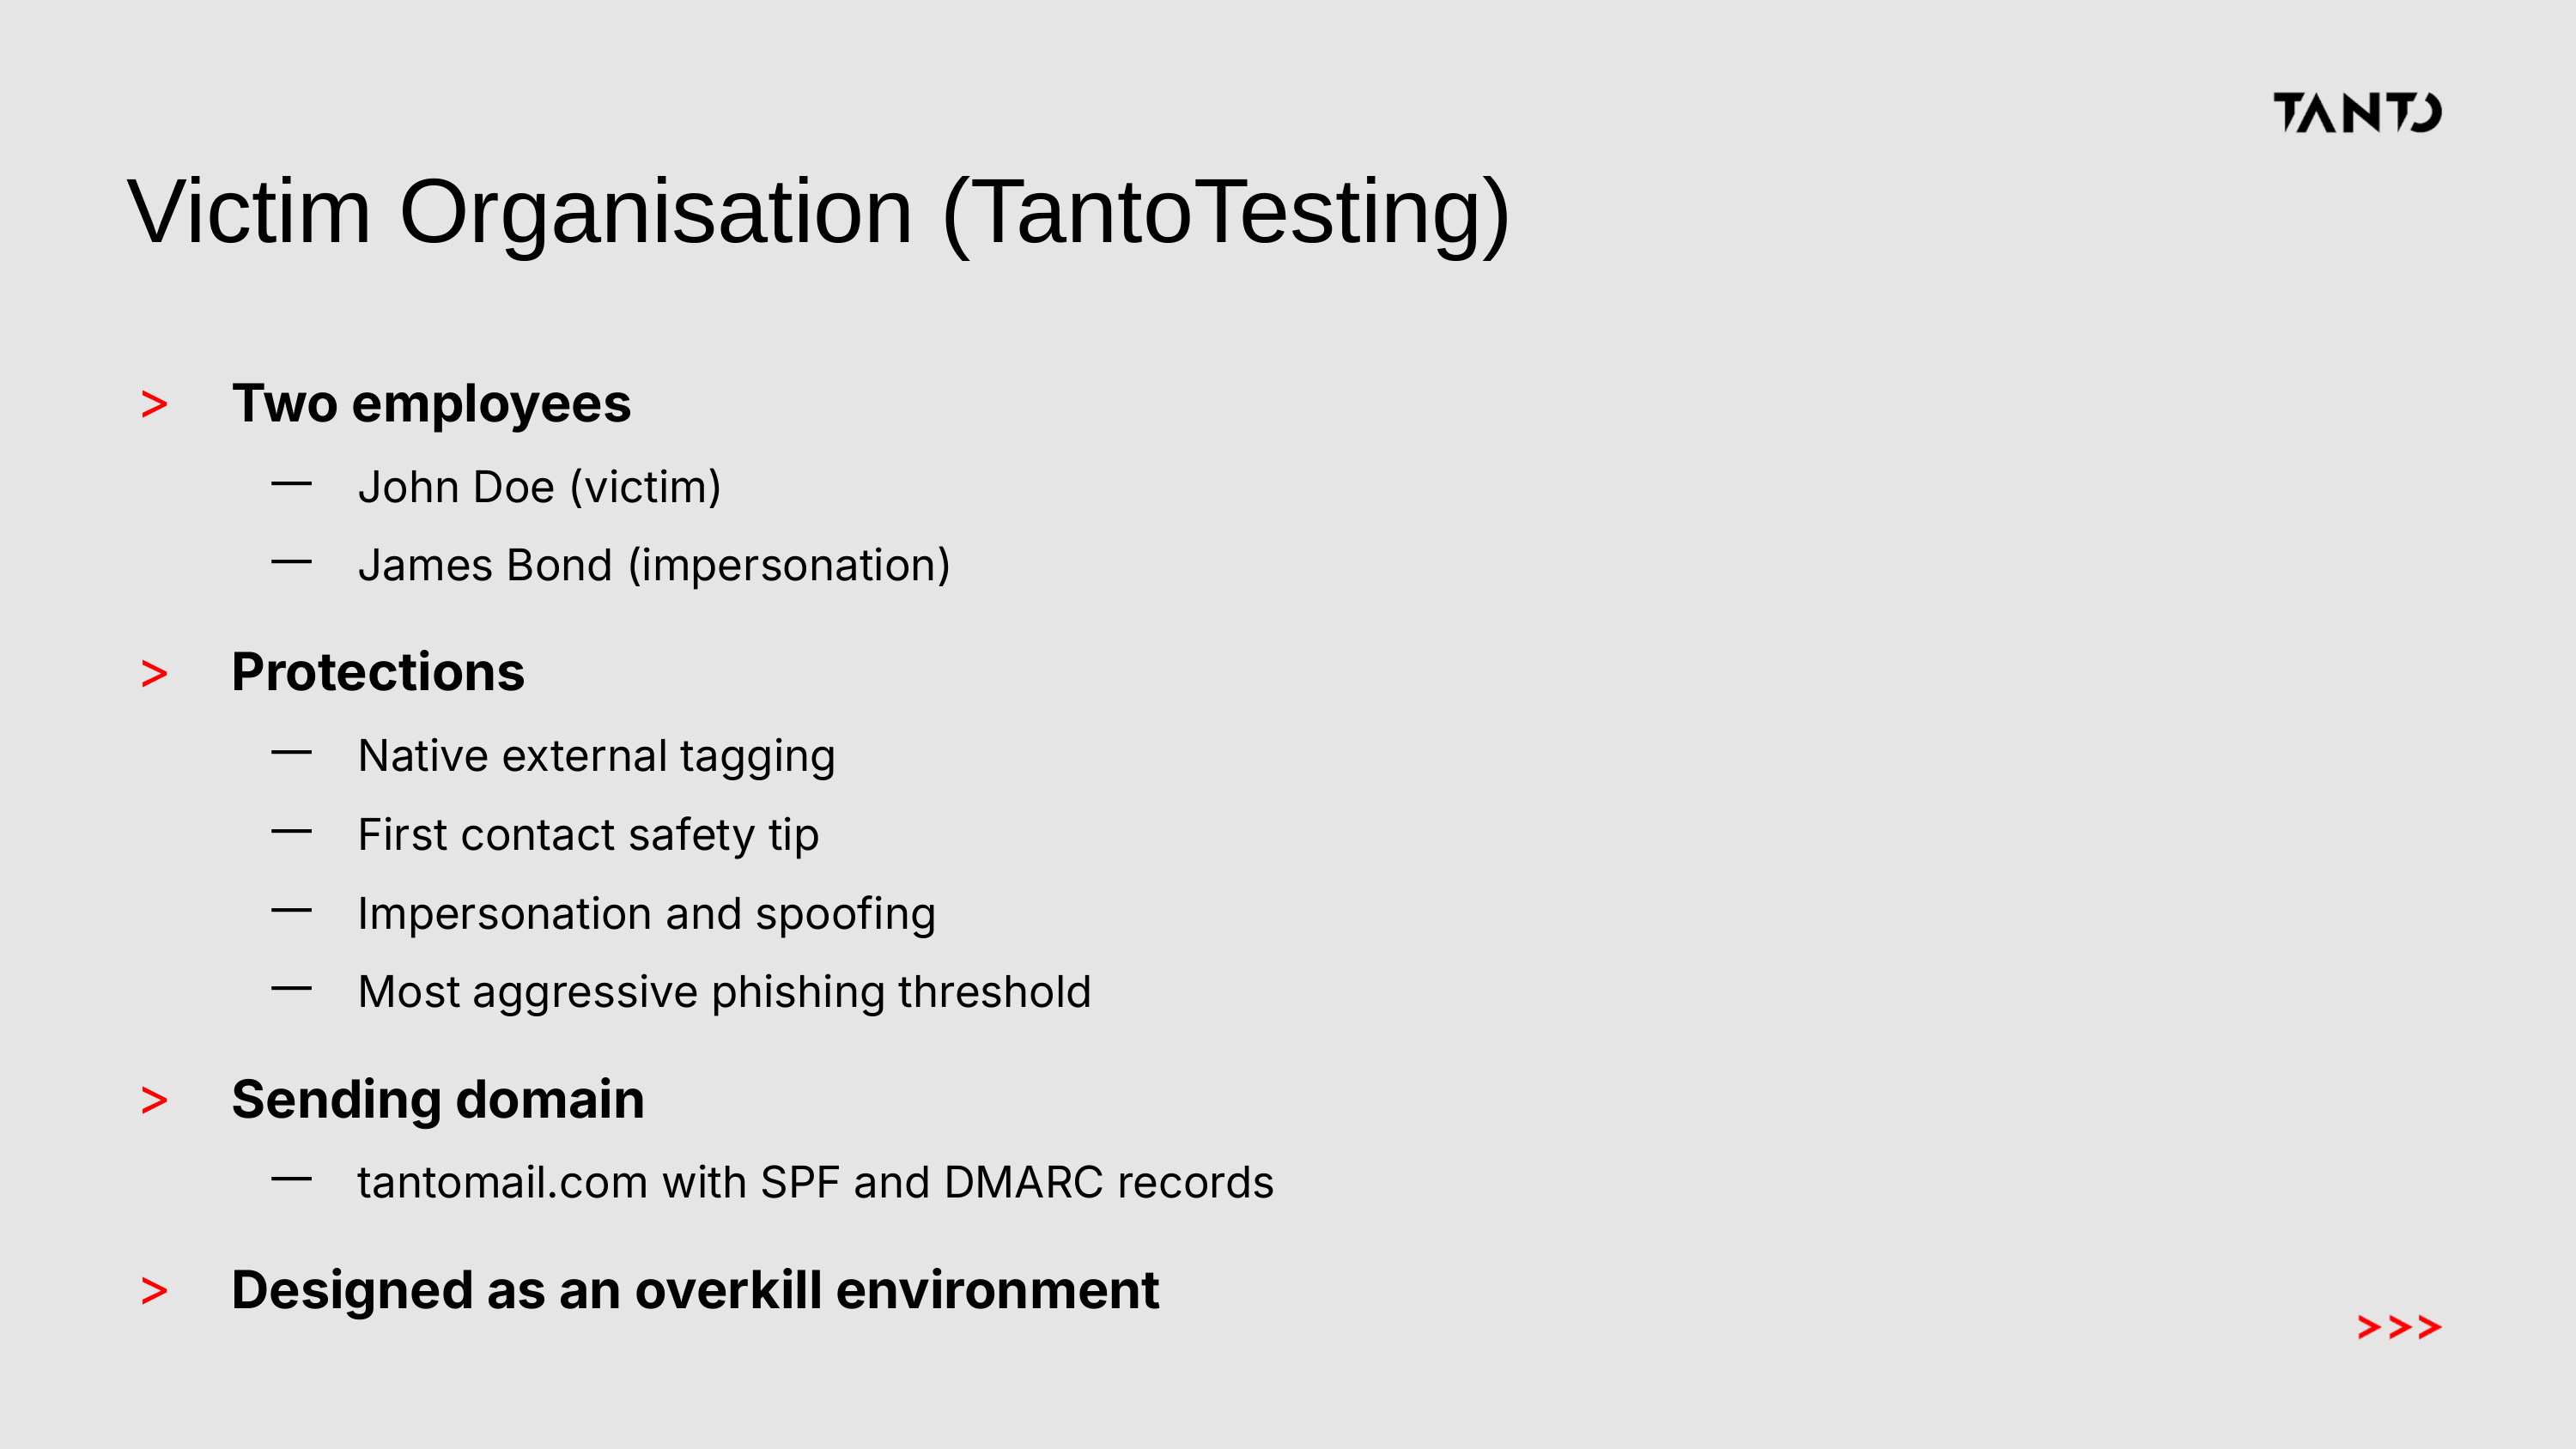

# Victim Organisation (TantoTesting)
Two employees
John Doe (victim)
James Bond (impersonation)
Protections
Native external tagging
First contact safety tip
Impersonation and spoofing
Most aggressive phishing threshold
Sending domain
tantomail.com with SPF and DMARC records
Designed as an overkill environment